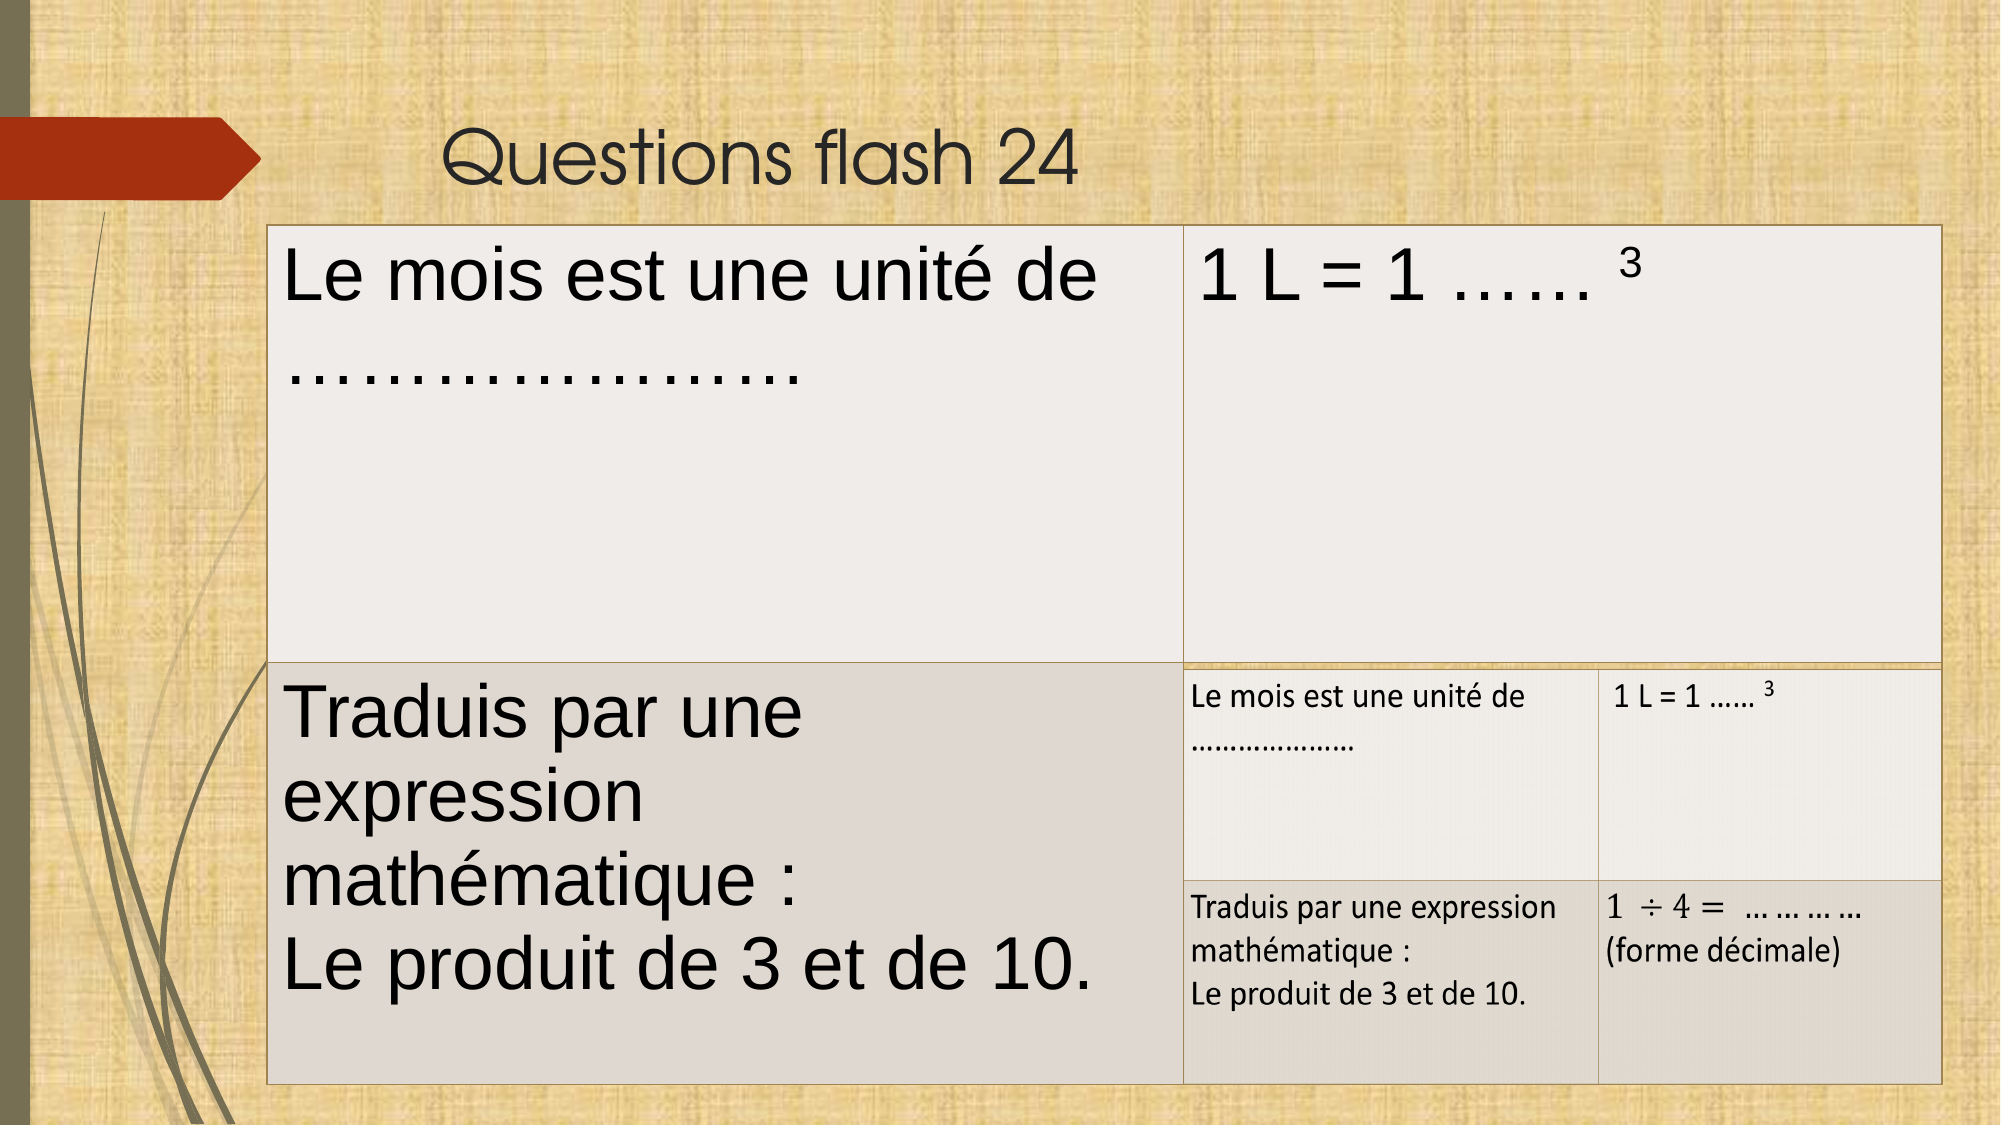

# Questions flash 24
| Le mois est une unité de ………………… | 1 L = 1 …… 3 |
| --- | --- |
| Traduis par une expression mathématique : Le produit de 3 et de 10. |  |